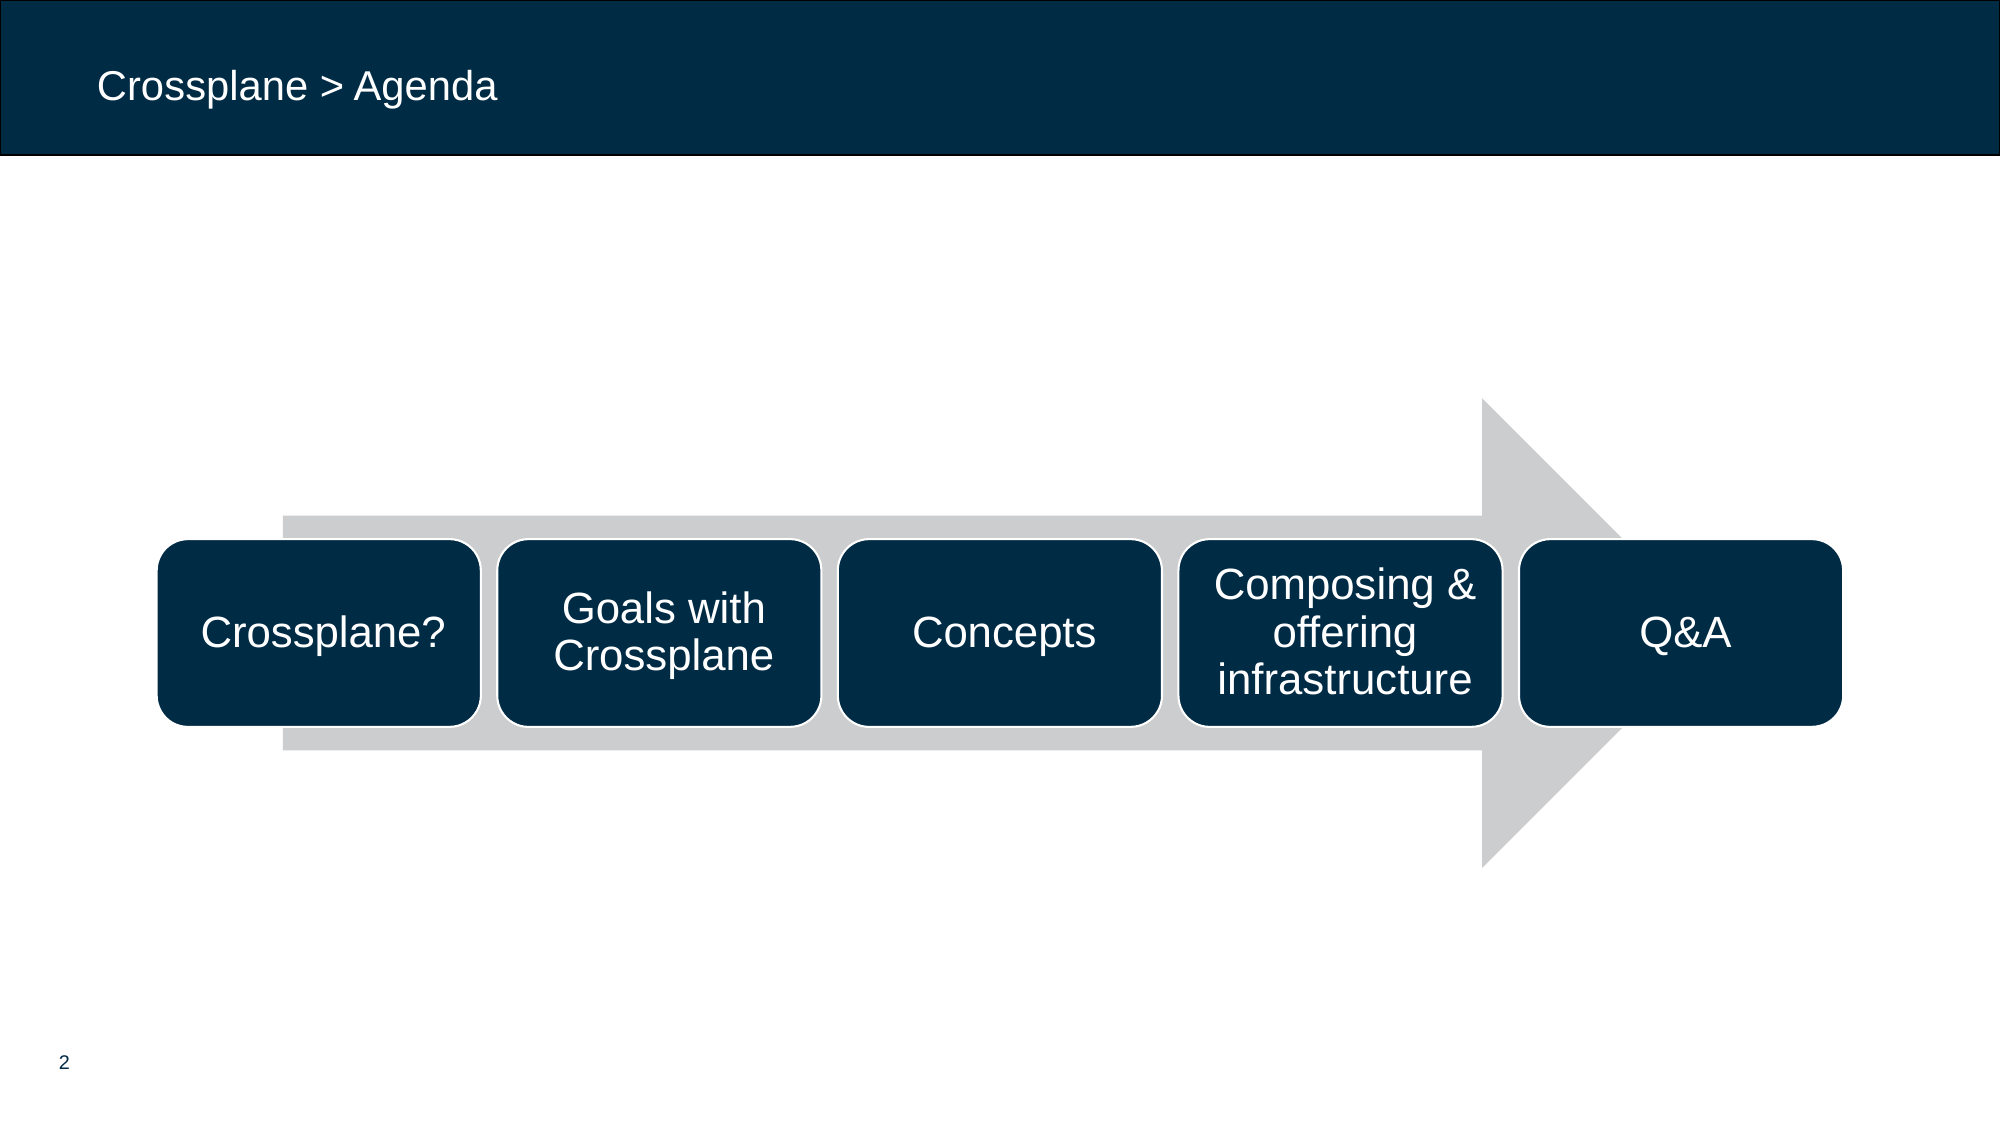

Crossplane > Agenda
Crossplane?
Goals with Crossplane
Concepts
Composing & offering infrastructure
Q&A